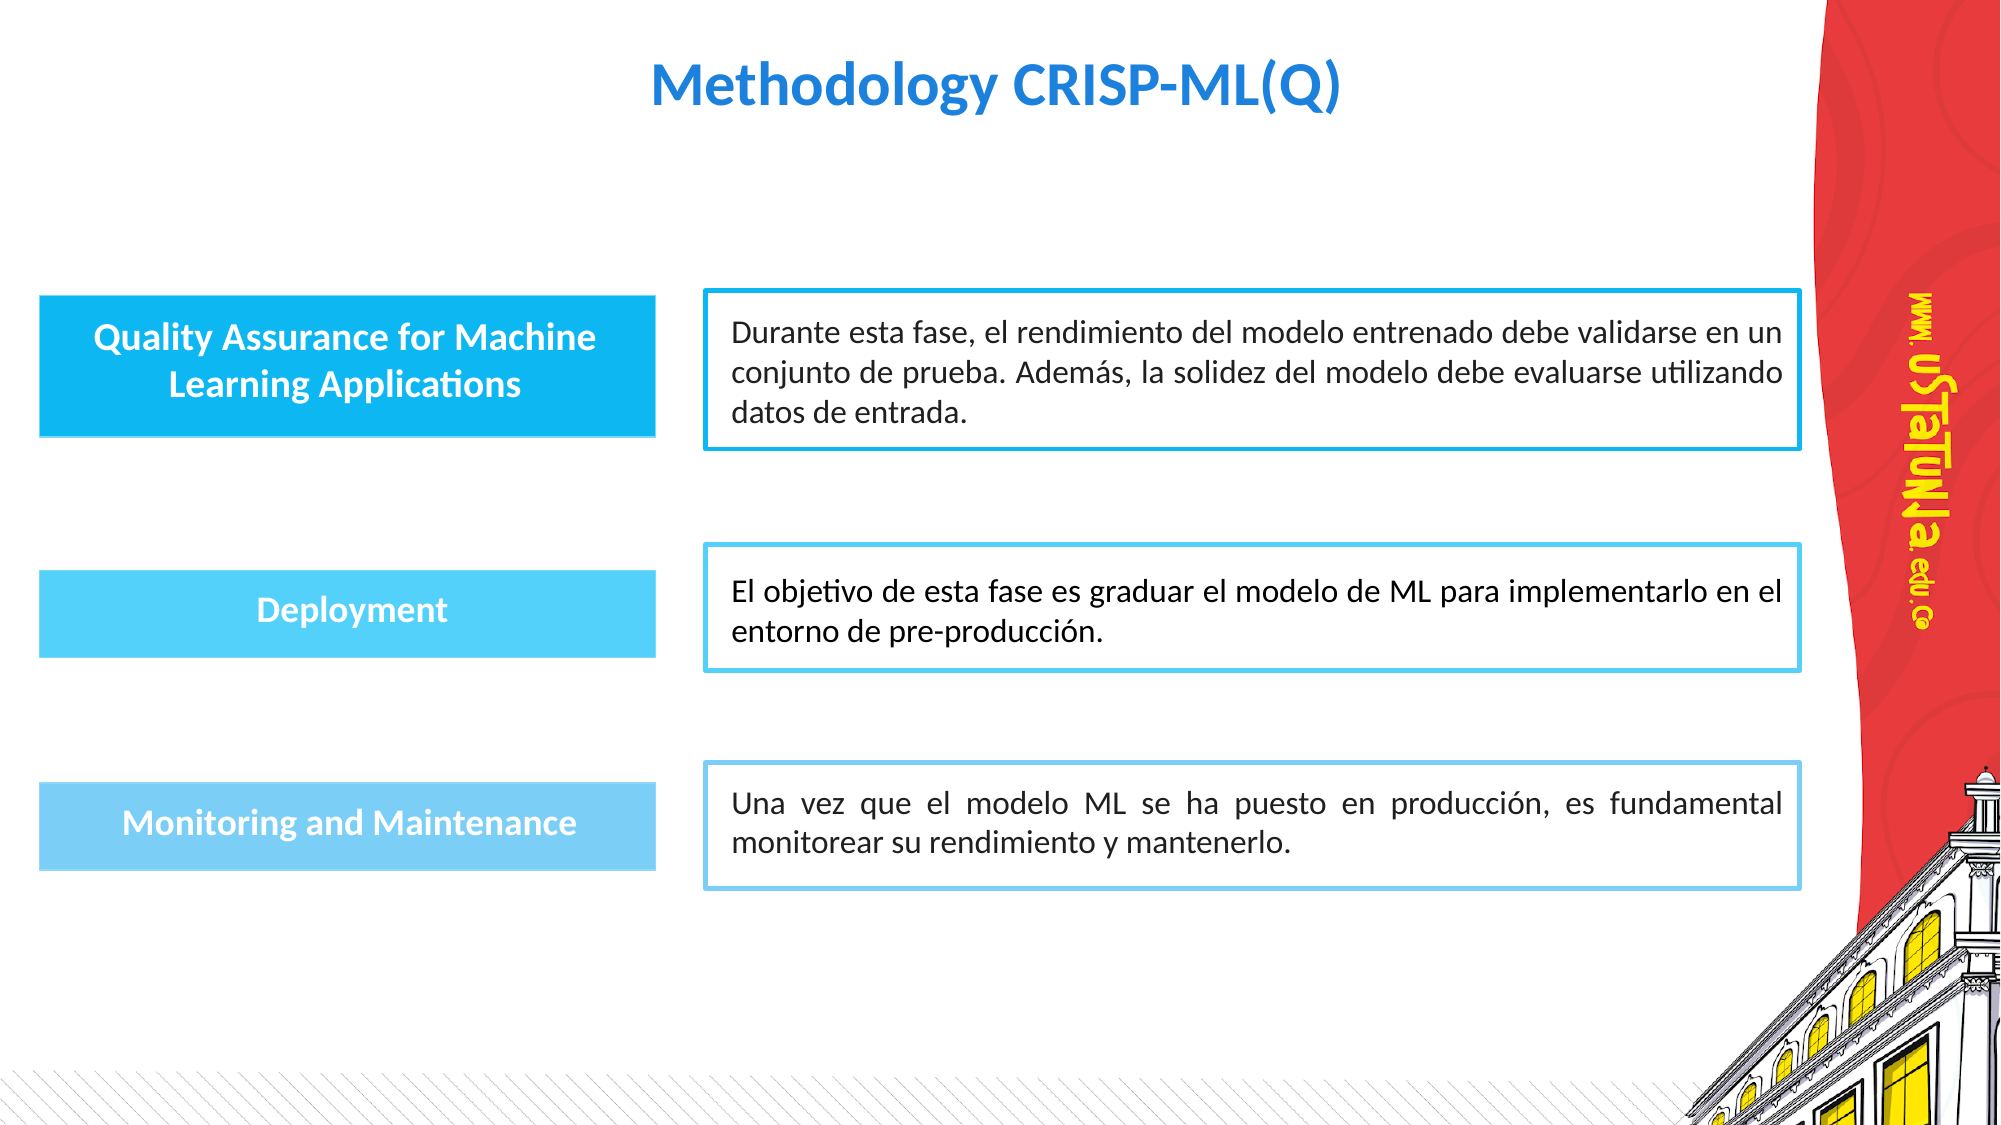

Methodology CRISP-ML(Q)

Quality Assurance for Machine Learning Applications
Durante esta fase, el rendimiento del modelo entrenado debe validarse en un conjunto de prueba. Además, la solidez del modelo debe evaluarse utilizando datos de entrada.

El objetivo de esta fase es graduar el modelo de ML para implementarlo en el entorno de pre-producción.

Deployment

Una vez que el modelo ML se ha puesto en producción, es fundamental monitorear su rendimiento y mantenerlo.

Monitoring and Maintenance